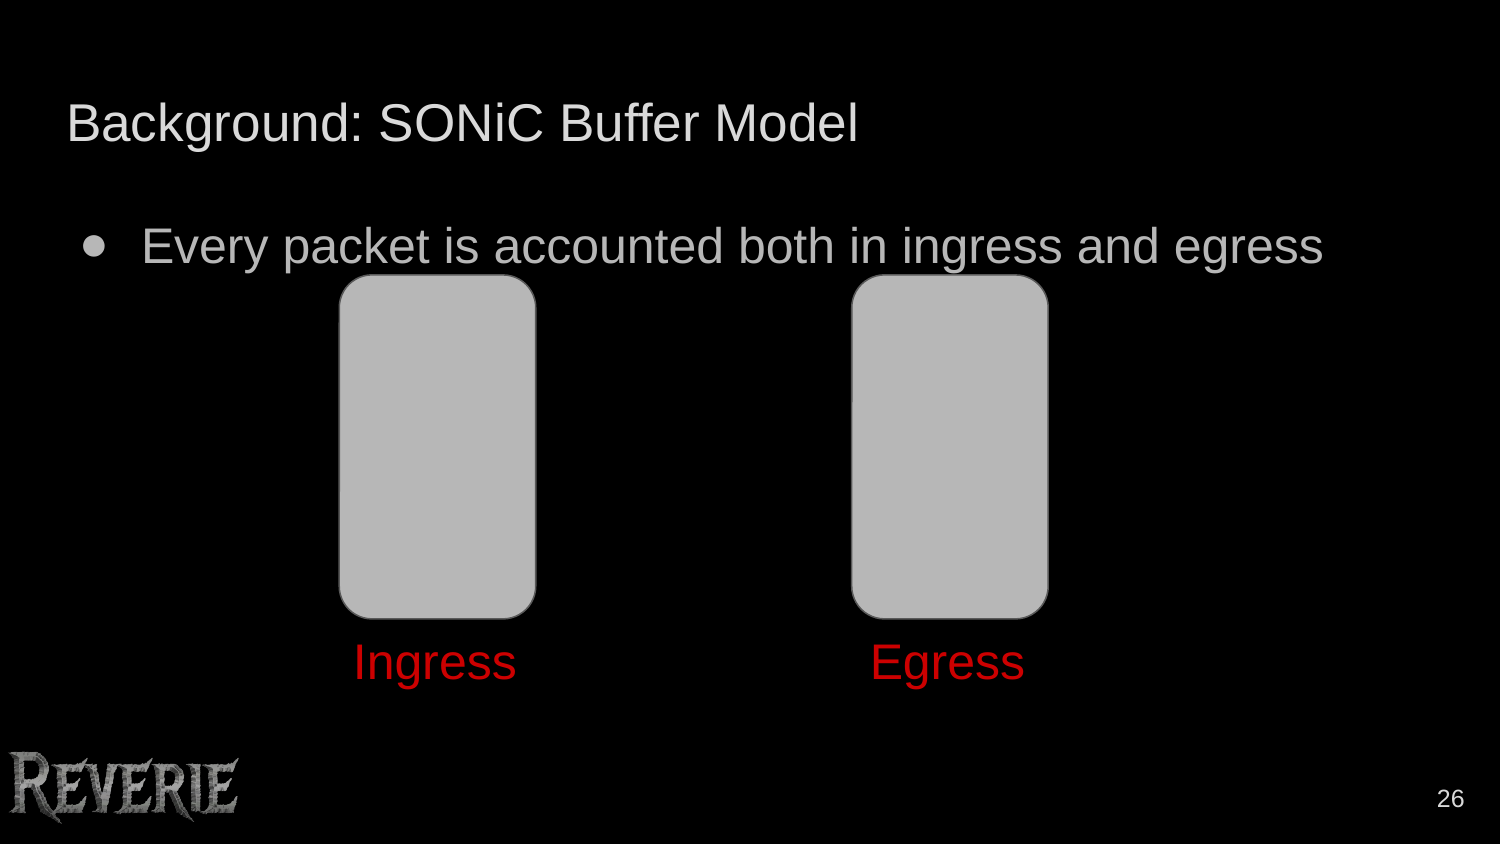

# Background: SONiC Buffer Model
Every packet is accounted both in ingress and egress

Ingress
Egress
26